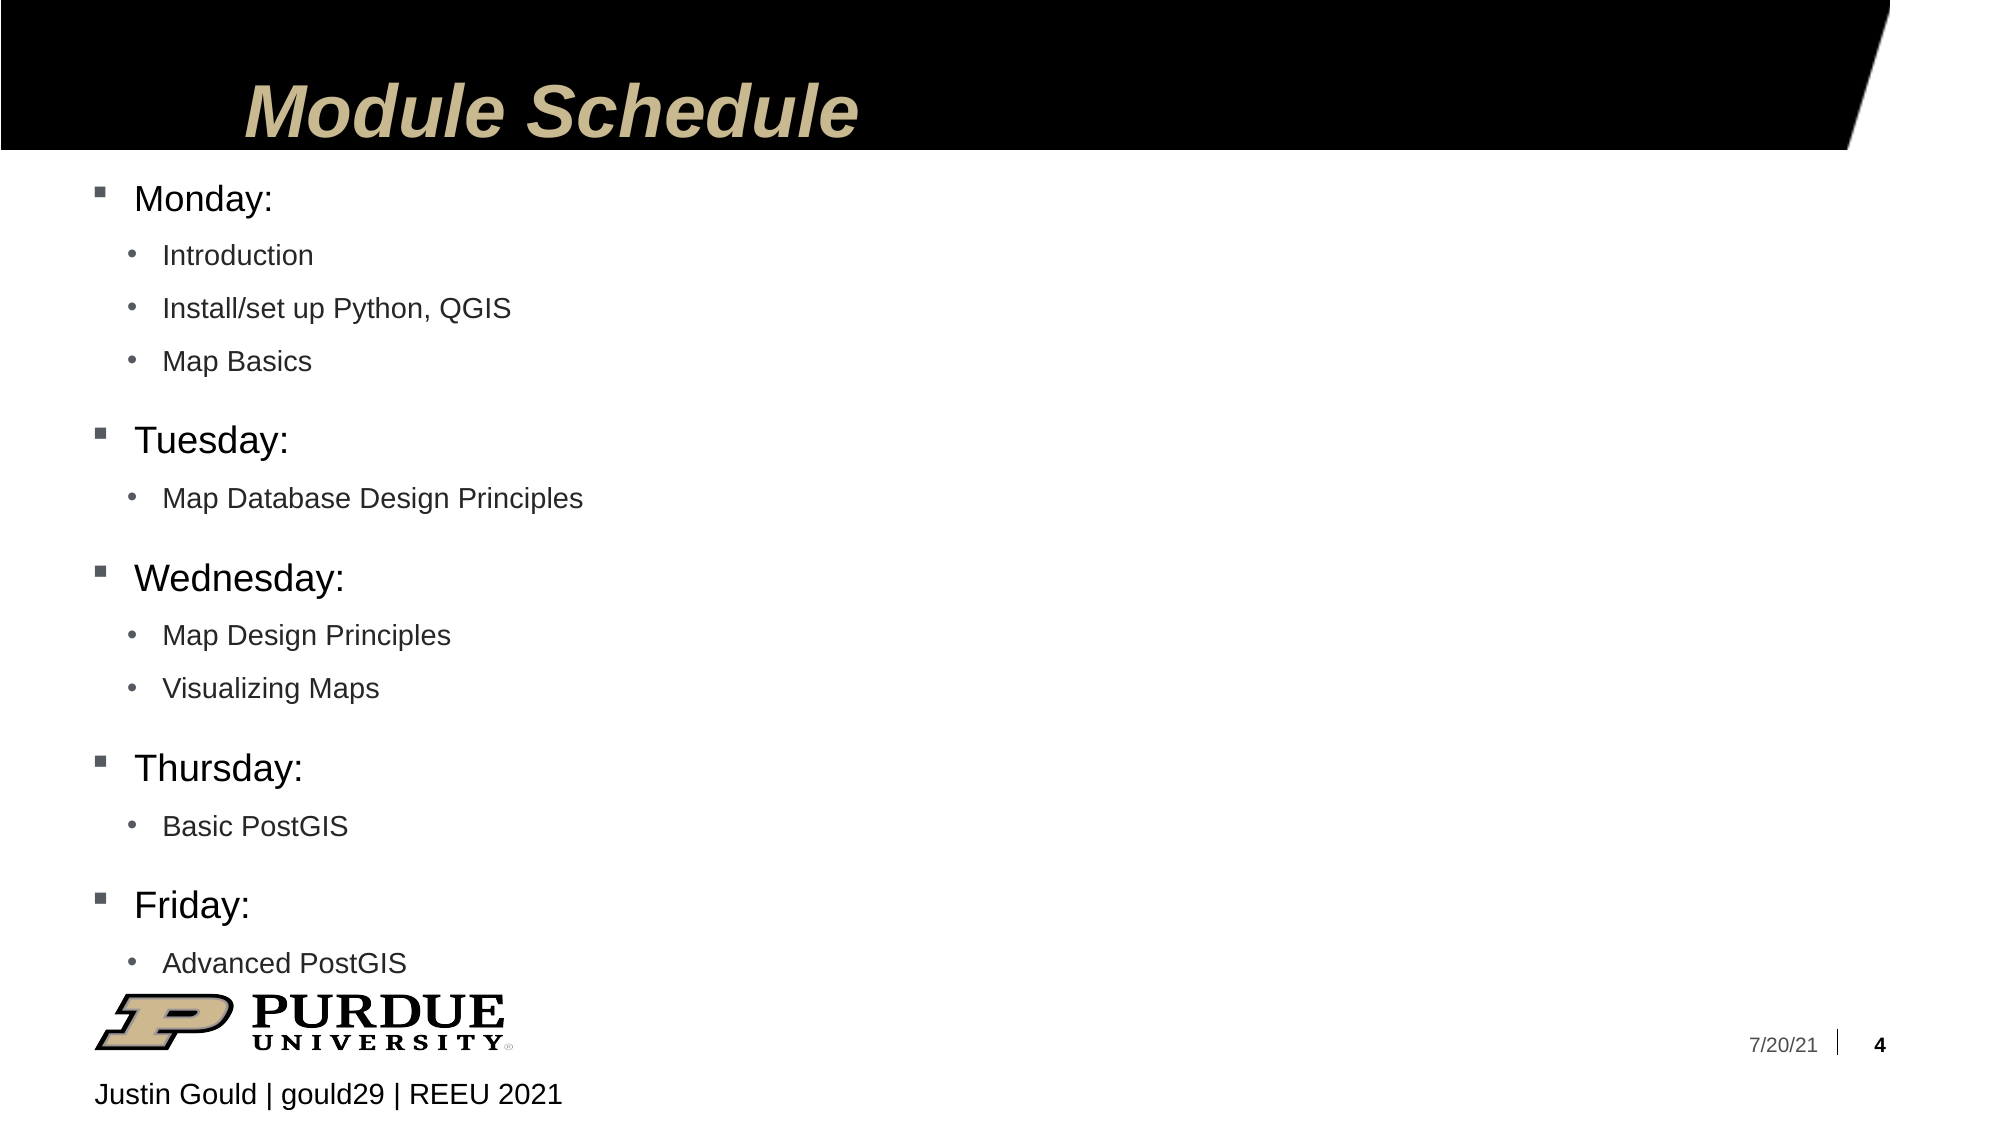

# Module Schedule
Monday:
Introduction
Install/set up Python, QGIS
Map Basics

Tuesday:
Map Database Design Principles

Wednesday:
Map Design Principles
Visualizing Maps

Thursday:
Basic PostGIS

Friday:
Advanced PostGIS

4
7/20/21
Justin Gould | gould29 | REEU 2021